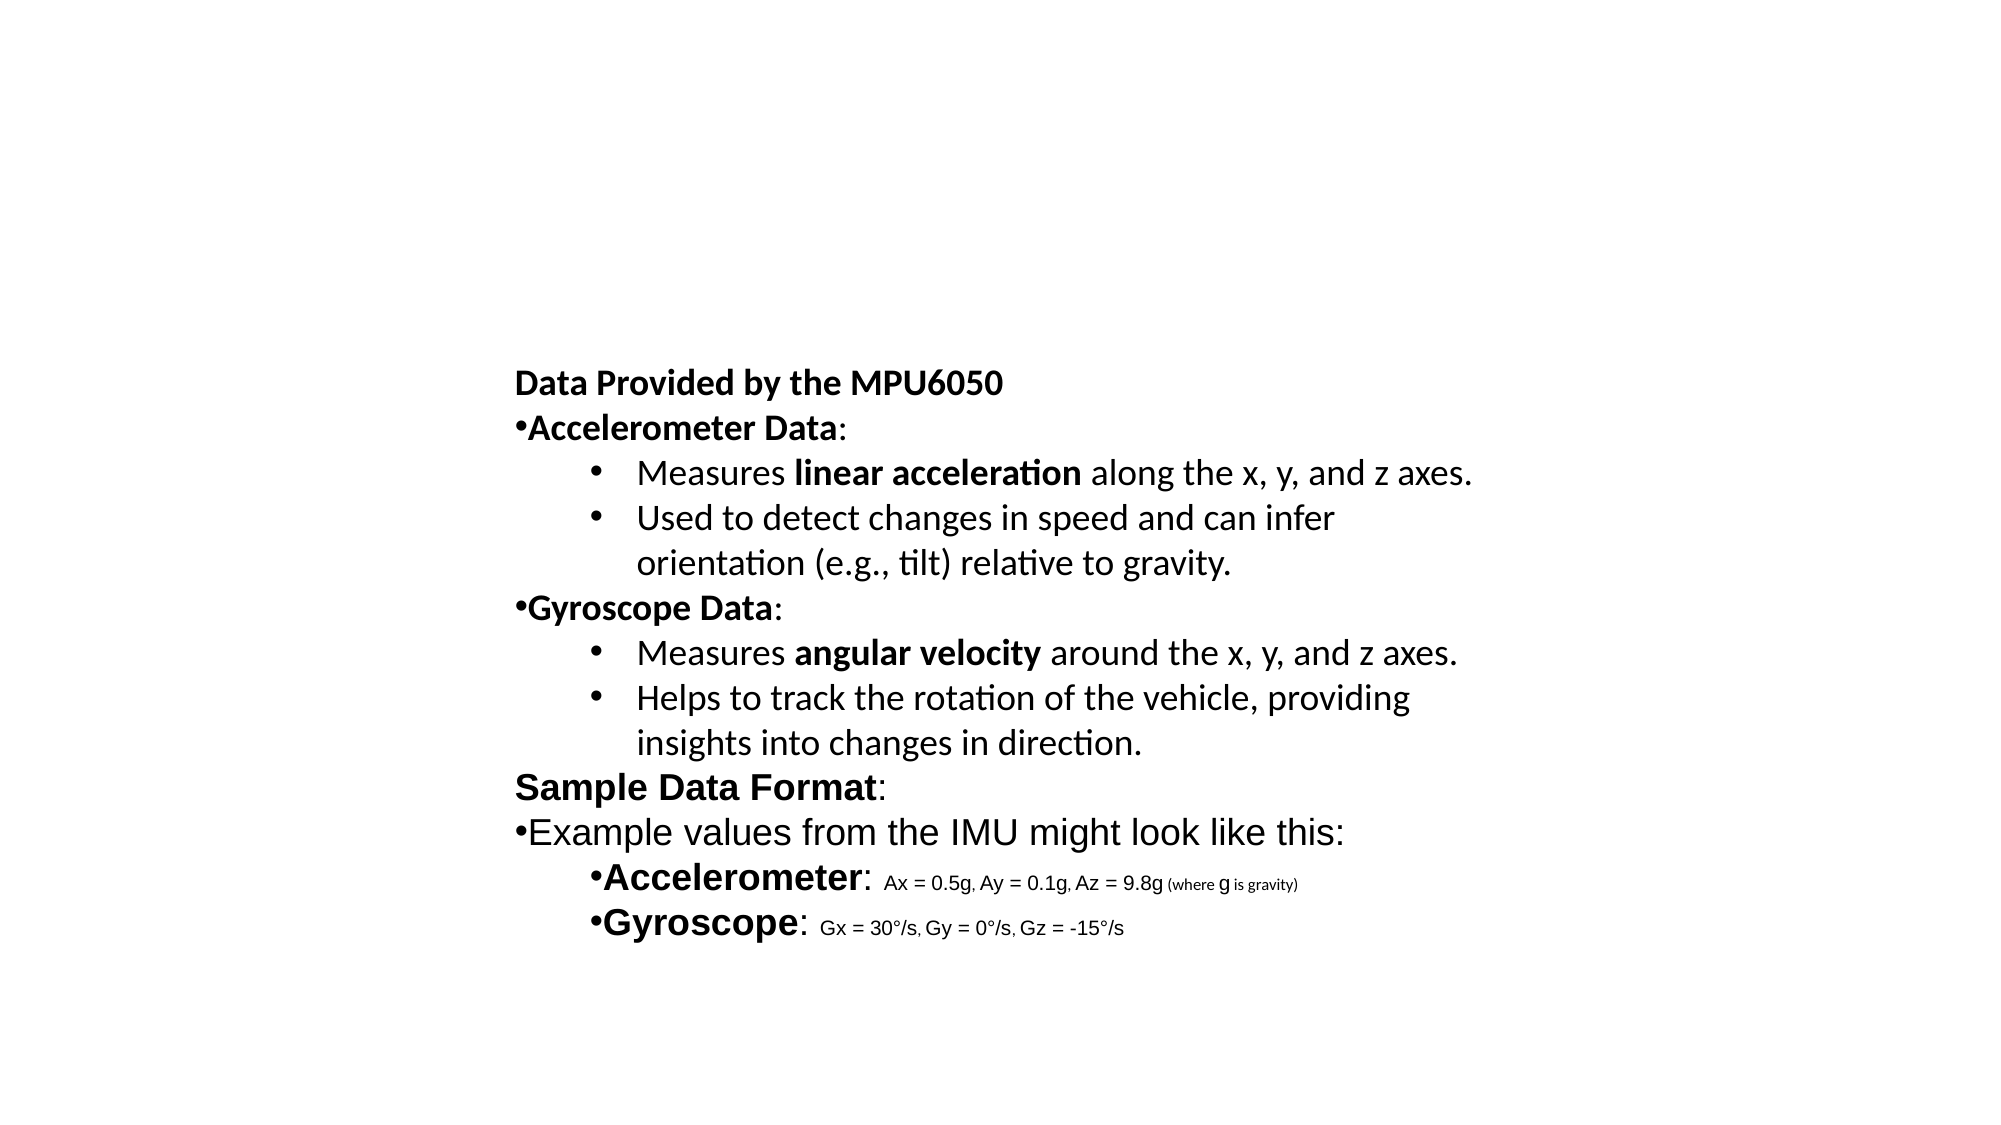

Data Provided by the MPU6050
Accelerometer Data:
Measures linear acceleration along the x, y, and z axes.
Used to detect changes in speed and can infer orientation (e.g., tilt) relative to gravity.
Gyroscope Data:
Measures angular velocity around the x, y, and z axes.
Helps to track the rotation of the vehicle, providing insights into changes in direction.
Sample Data Format:
Example values from the IMU might look like this:
Accelerometer: Ax = 0.5g, Ay = 0.1g, Az = 9.8g (where g is gravity)
Gyroscope: Gx = 30°/s, Gy = 0°/s, Gz = -15°/s